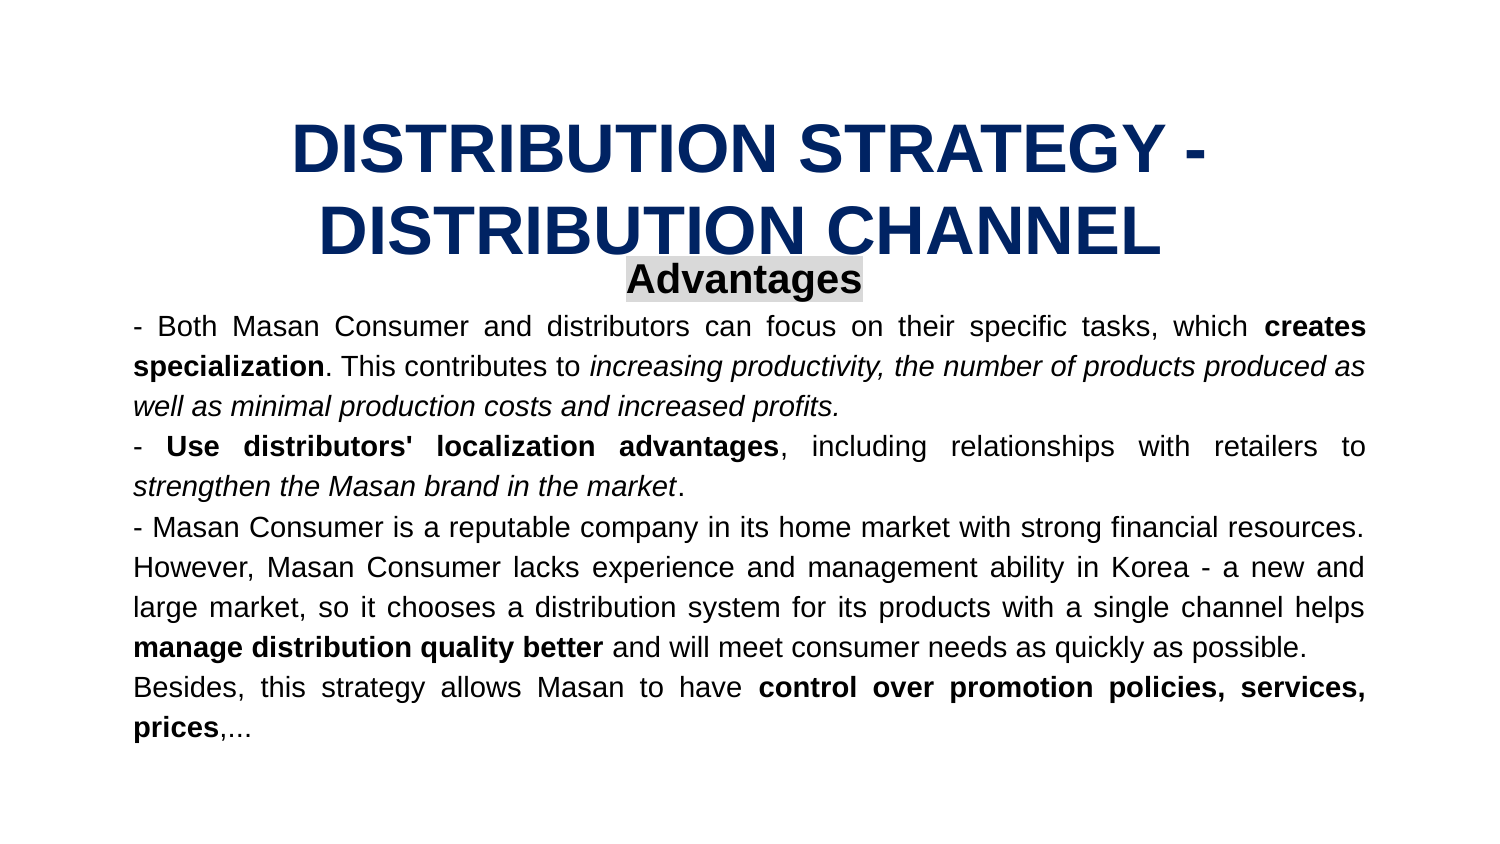

# DISTRIBUTION STRATEGY - DISTRIBUTION CHANNEL

Advantages
- Both Masan Consumer and distributors can focus on their specific tasks, which creates specialization. This contributes to increasing productivity, the number of products produced as well as minimal production costs and increased profits.
- Use distributors' localization advantages, including relationships with retailers to strengthen the Masan brand in the market.
- Masan Consumer is a reputable company in its home market with strong financial resources. However, Masan Consumer lacks experience and management ability in Korea - a new and large market, so it chooses a distribution system for its products with a single channel helps manage distribution quality better and will meet consumer needs as quickly as possible.
Besides, this strategy allows Masan to have control over promotion policies, services, prices,...